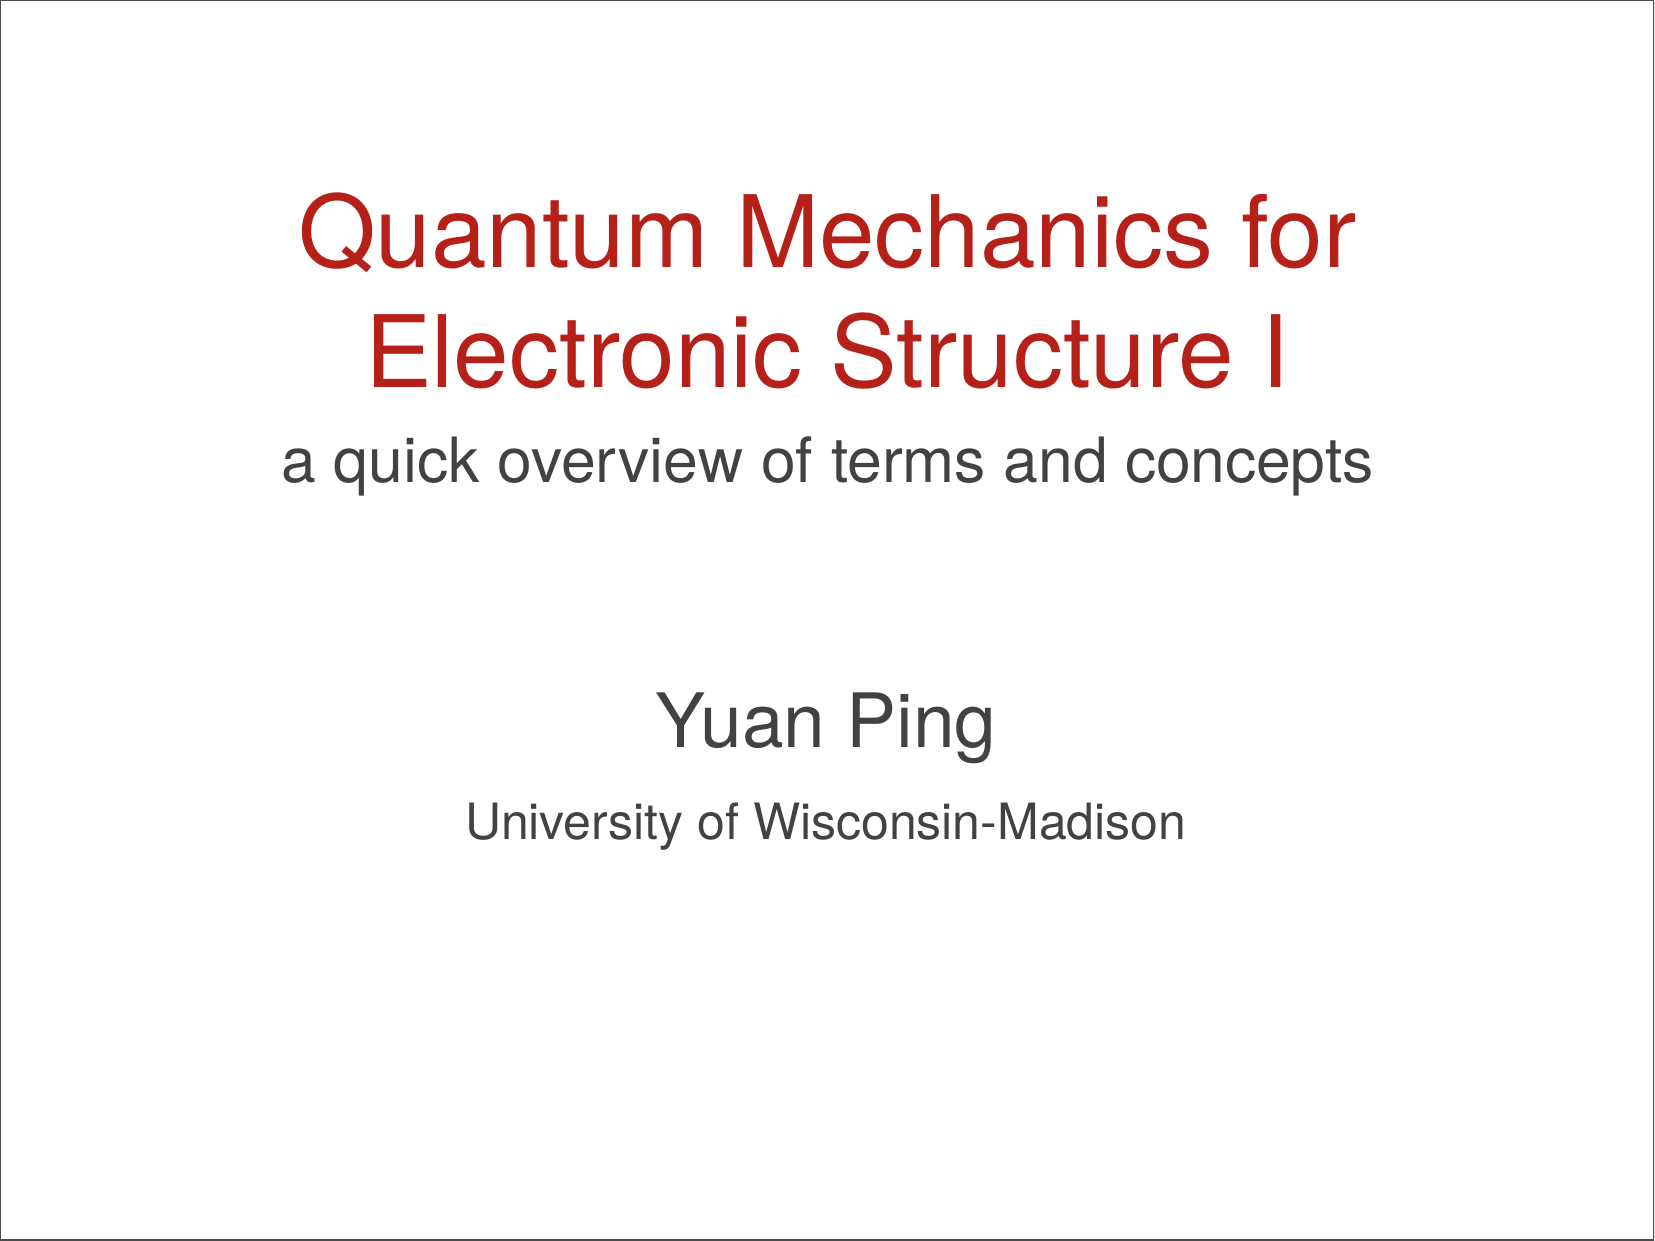

# Quantum Mechanics for Electronic Structure I
a quick overview of terms and concepts
Yuan Ping
University of Wisconsin-Madison